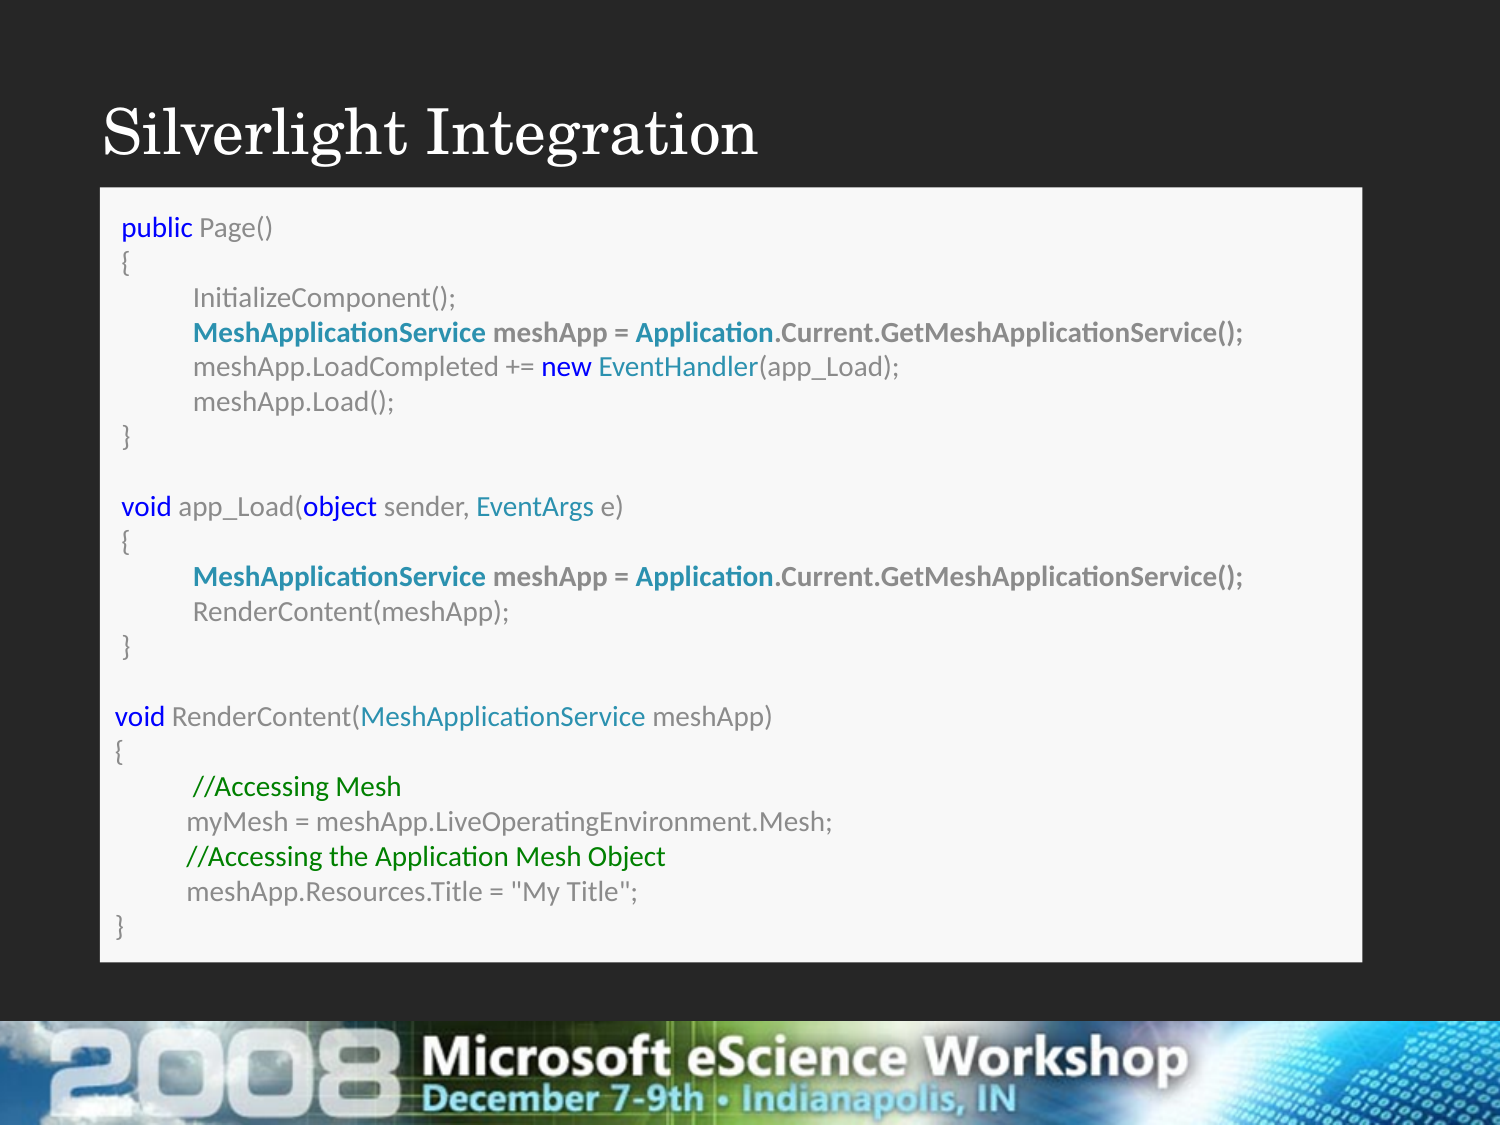

# Silverlight Integration
 public Page()
 {
            InitializeComponent();
            MeshApplicationService meshApp = Application.Current.GetMeshApplicationService();
            meshApp.LoadCompleted += new EventHandler(app_Load);
            meshApp.Load();
 }

 void app_Load(object sender, EventArgs e)
 {
            MeshApplicationService meshApp = Application.Current.GetMeshApplicationService();
            RenderContent(meshApp);
 }

void RenderContent(MeshApplicationService meshApp)
{
            //Accessing Mesh
           myMesh = meshApp.LiveOperatingEnvironment.Mesh;
           //Accessing the Application Mesh Object
           meshApp.Resources.Title = "My Title";
}